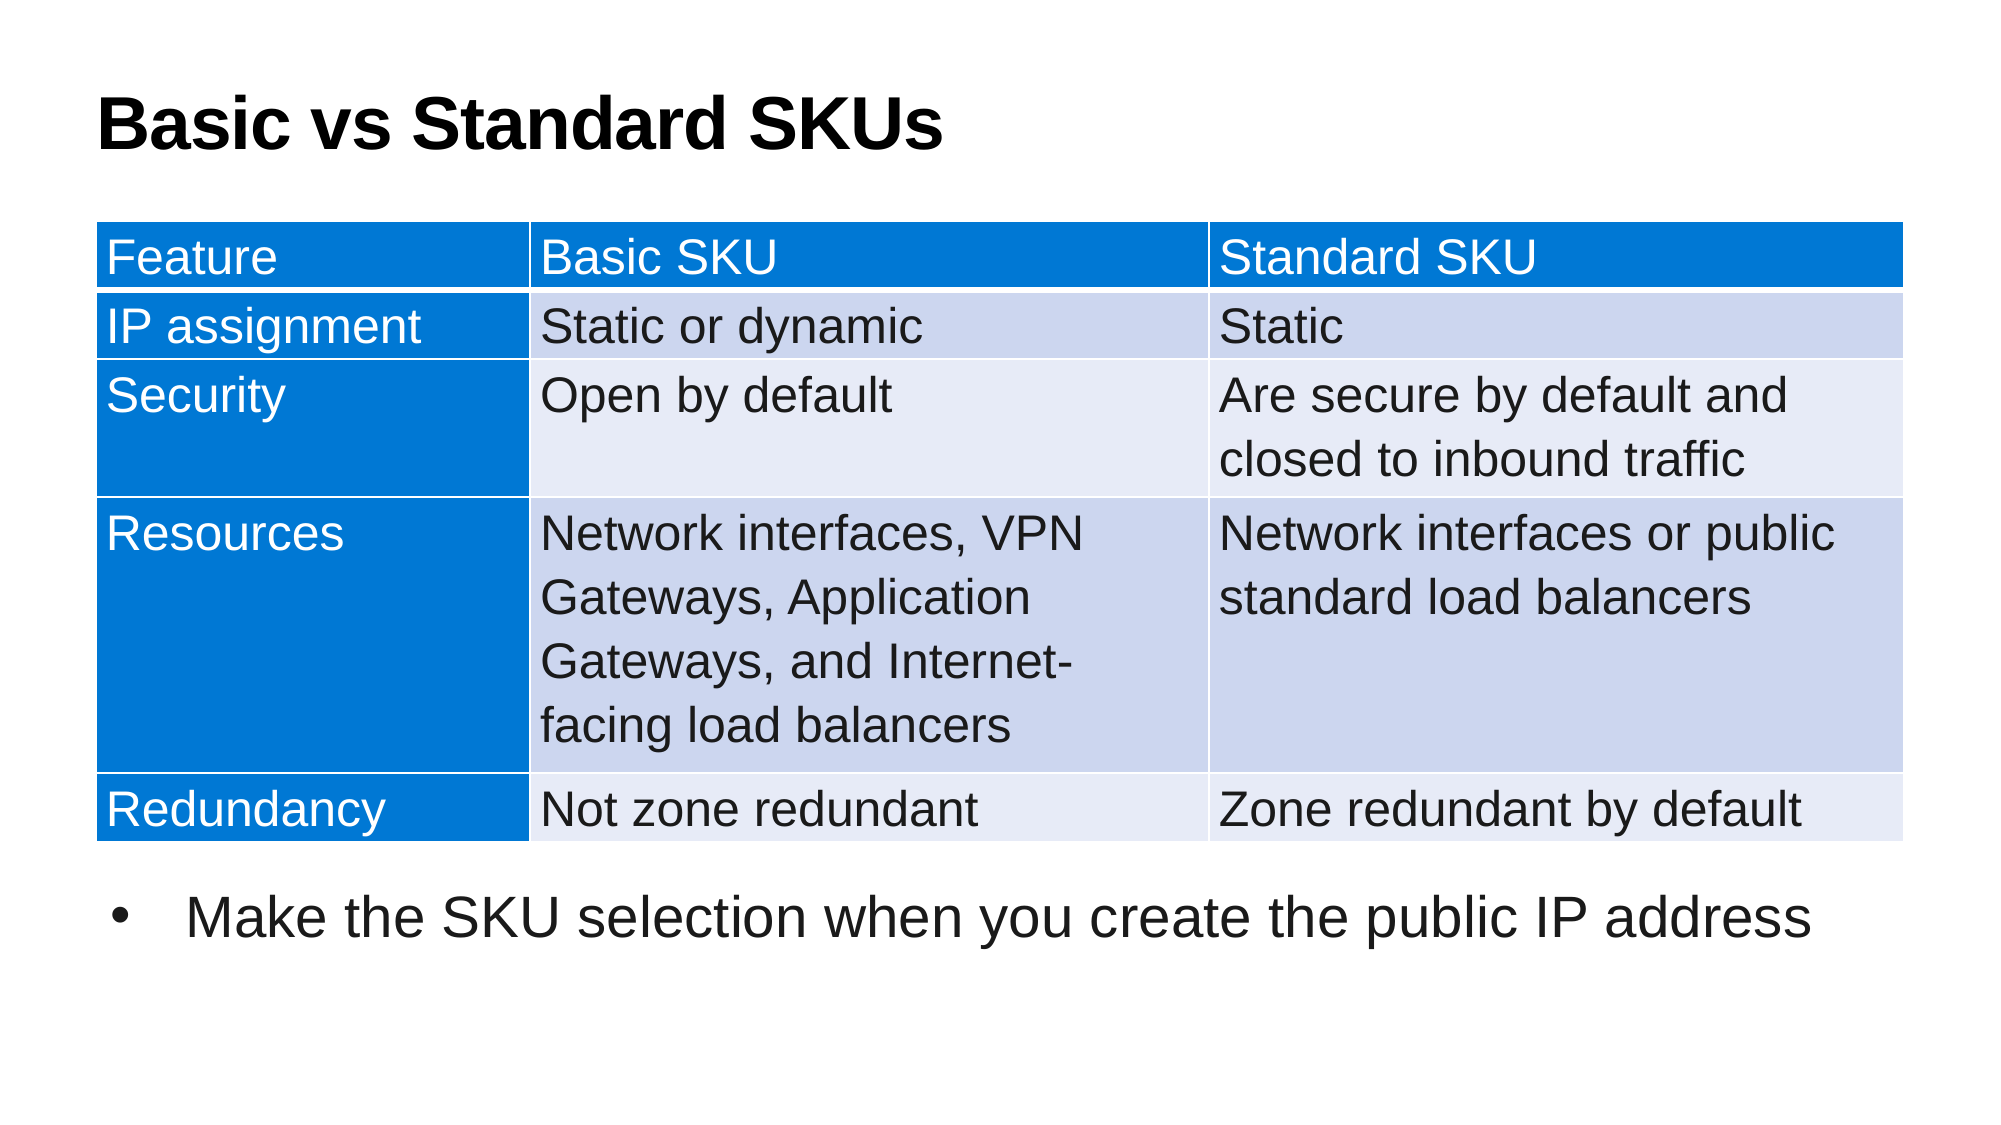

# Basic vs Standard SKUs
| Feature | Basic SKU | Standard SKU |
| --- | --- | --- |
| IP assignment | Static or dynamic | Static |
| Security | Open by default | Are secure by default and closed to inbound traffic |
| Resources | Network interfaces, VPN Gateways, Application Gateways, and Internet-facing load balancers | Network interfaces or public standard load balancers |
| Redundancy | Not zone redundant | Zone redundant by default |
Make the SKU selection when you create the public IP address